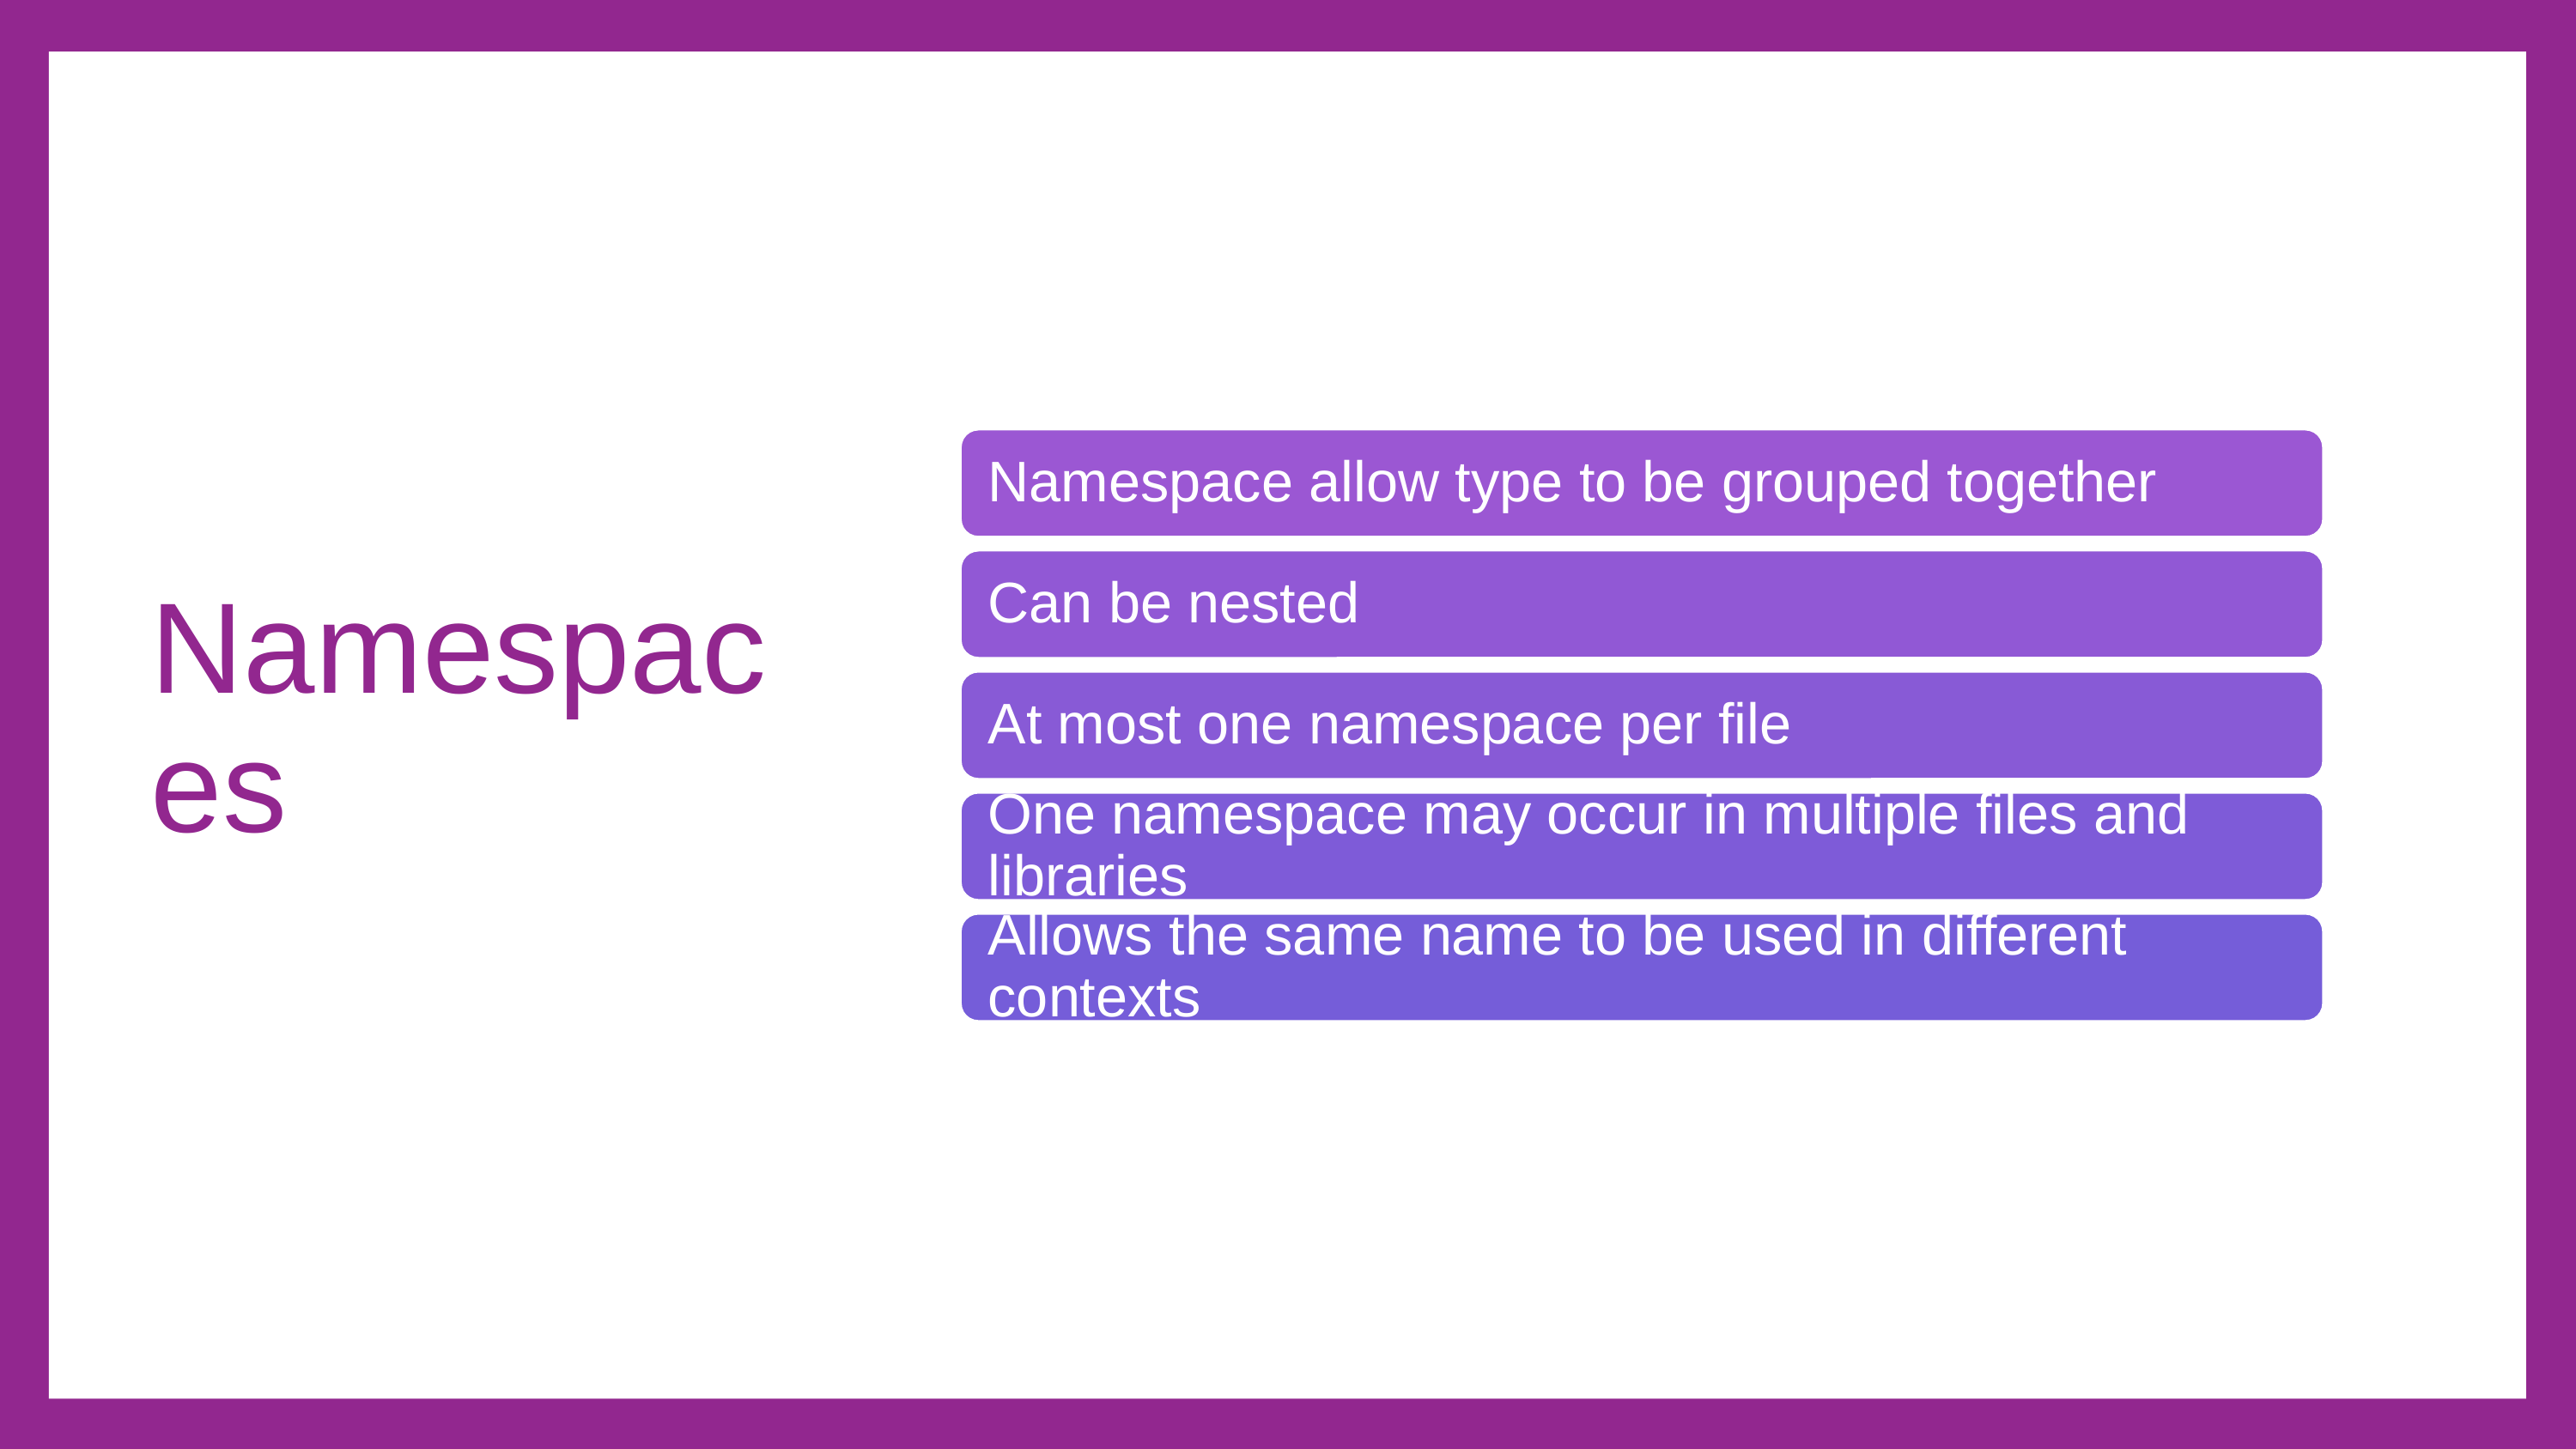

# Namespaces
Namespace allow type to be grouped together
Can be nested
At most one namespace per file
One namespace may occur in multiple files and libraries
Allows the same name to be used in different contexts